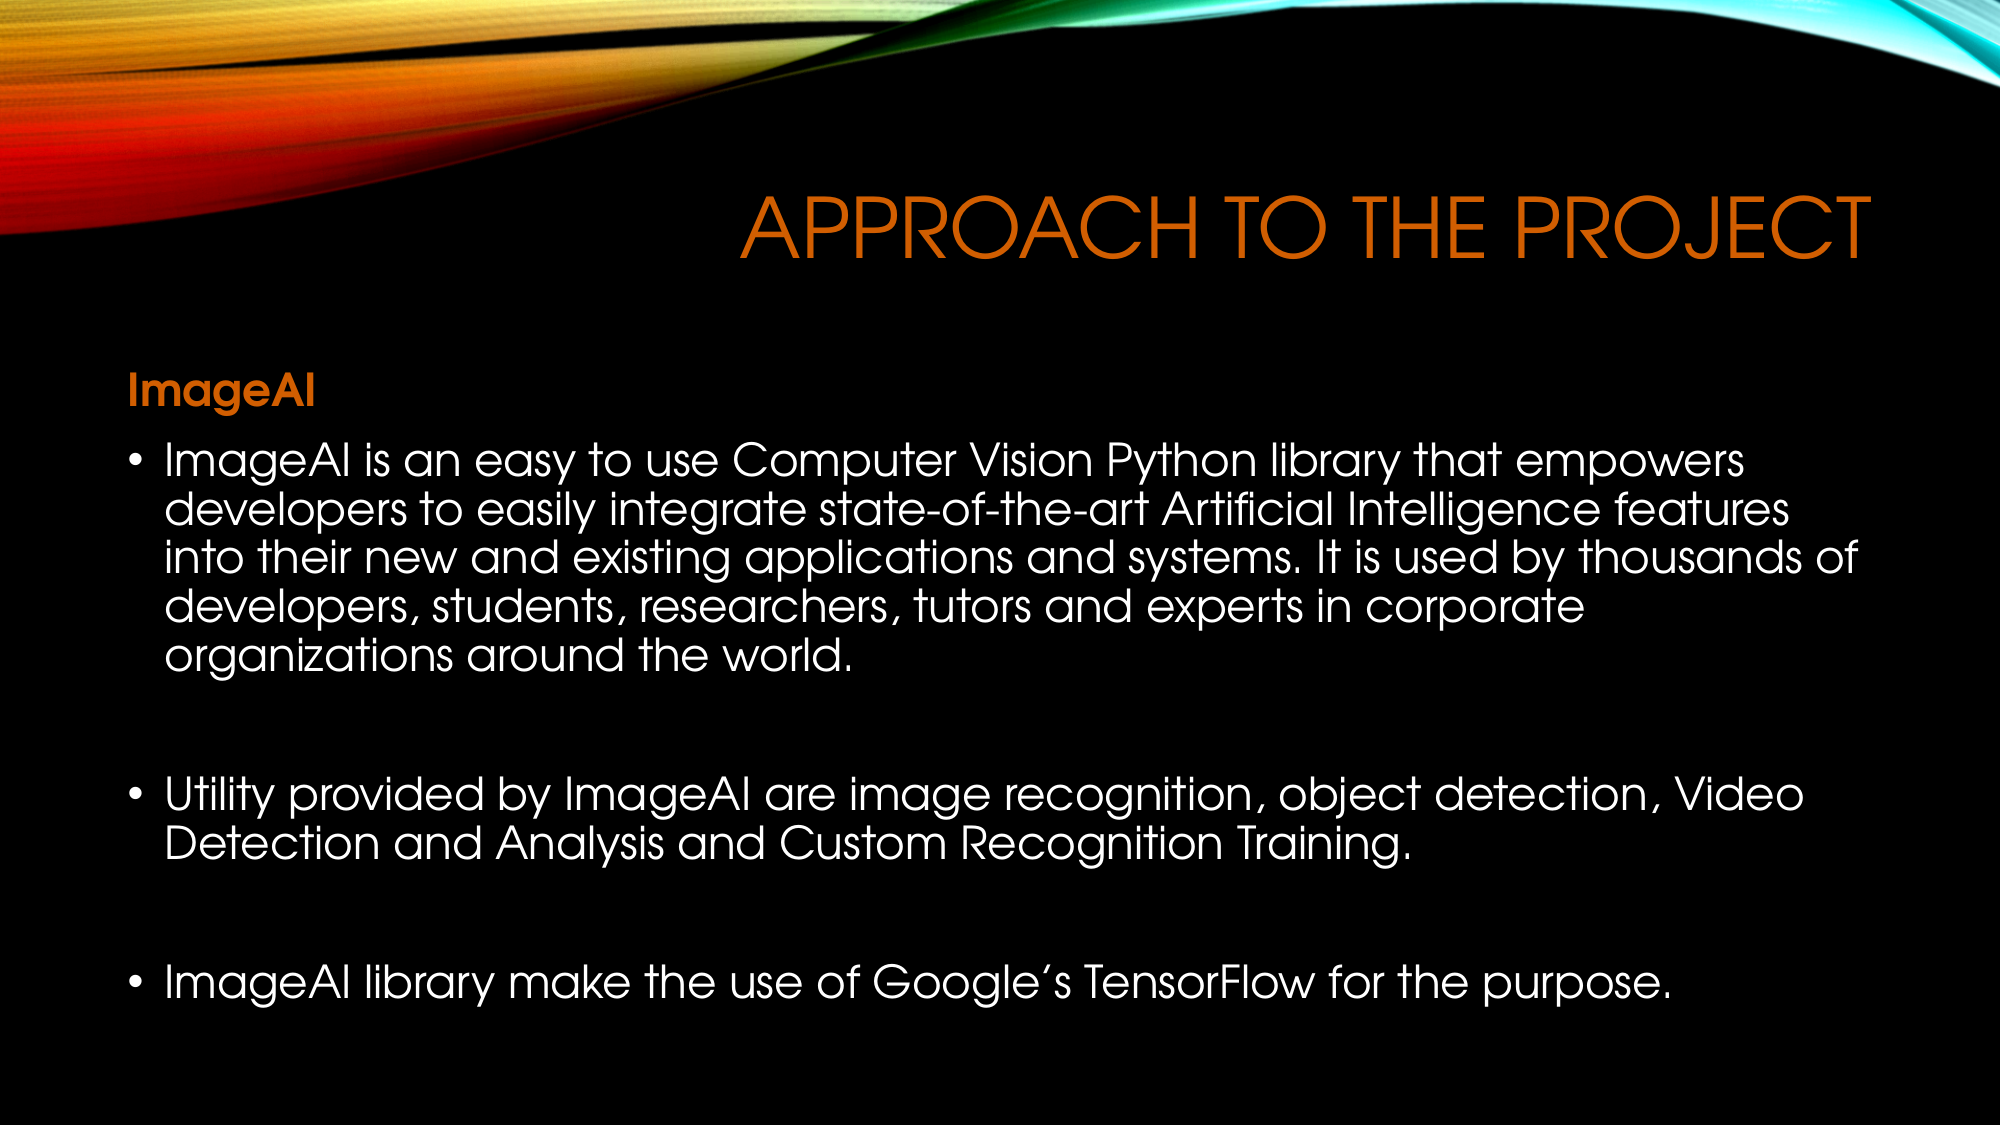

# Approach to The Project
ImageAI
ImageAI is an easy to use Computer Vision Python library that empowers developers to easily integrate state-of-the-art Artificial Intelligence features into their new and existing applications and systems. It is used by thousands of developers, students, researchers, tutors and experts in corporate organizations around the world.

Utility provided by ImageAI are image recognition, object detection, Video Detection and Analysis and Custom Recognition Training.

ImageAI library make the use of Google’s TensorFlow for the purpose.